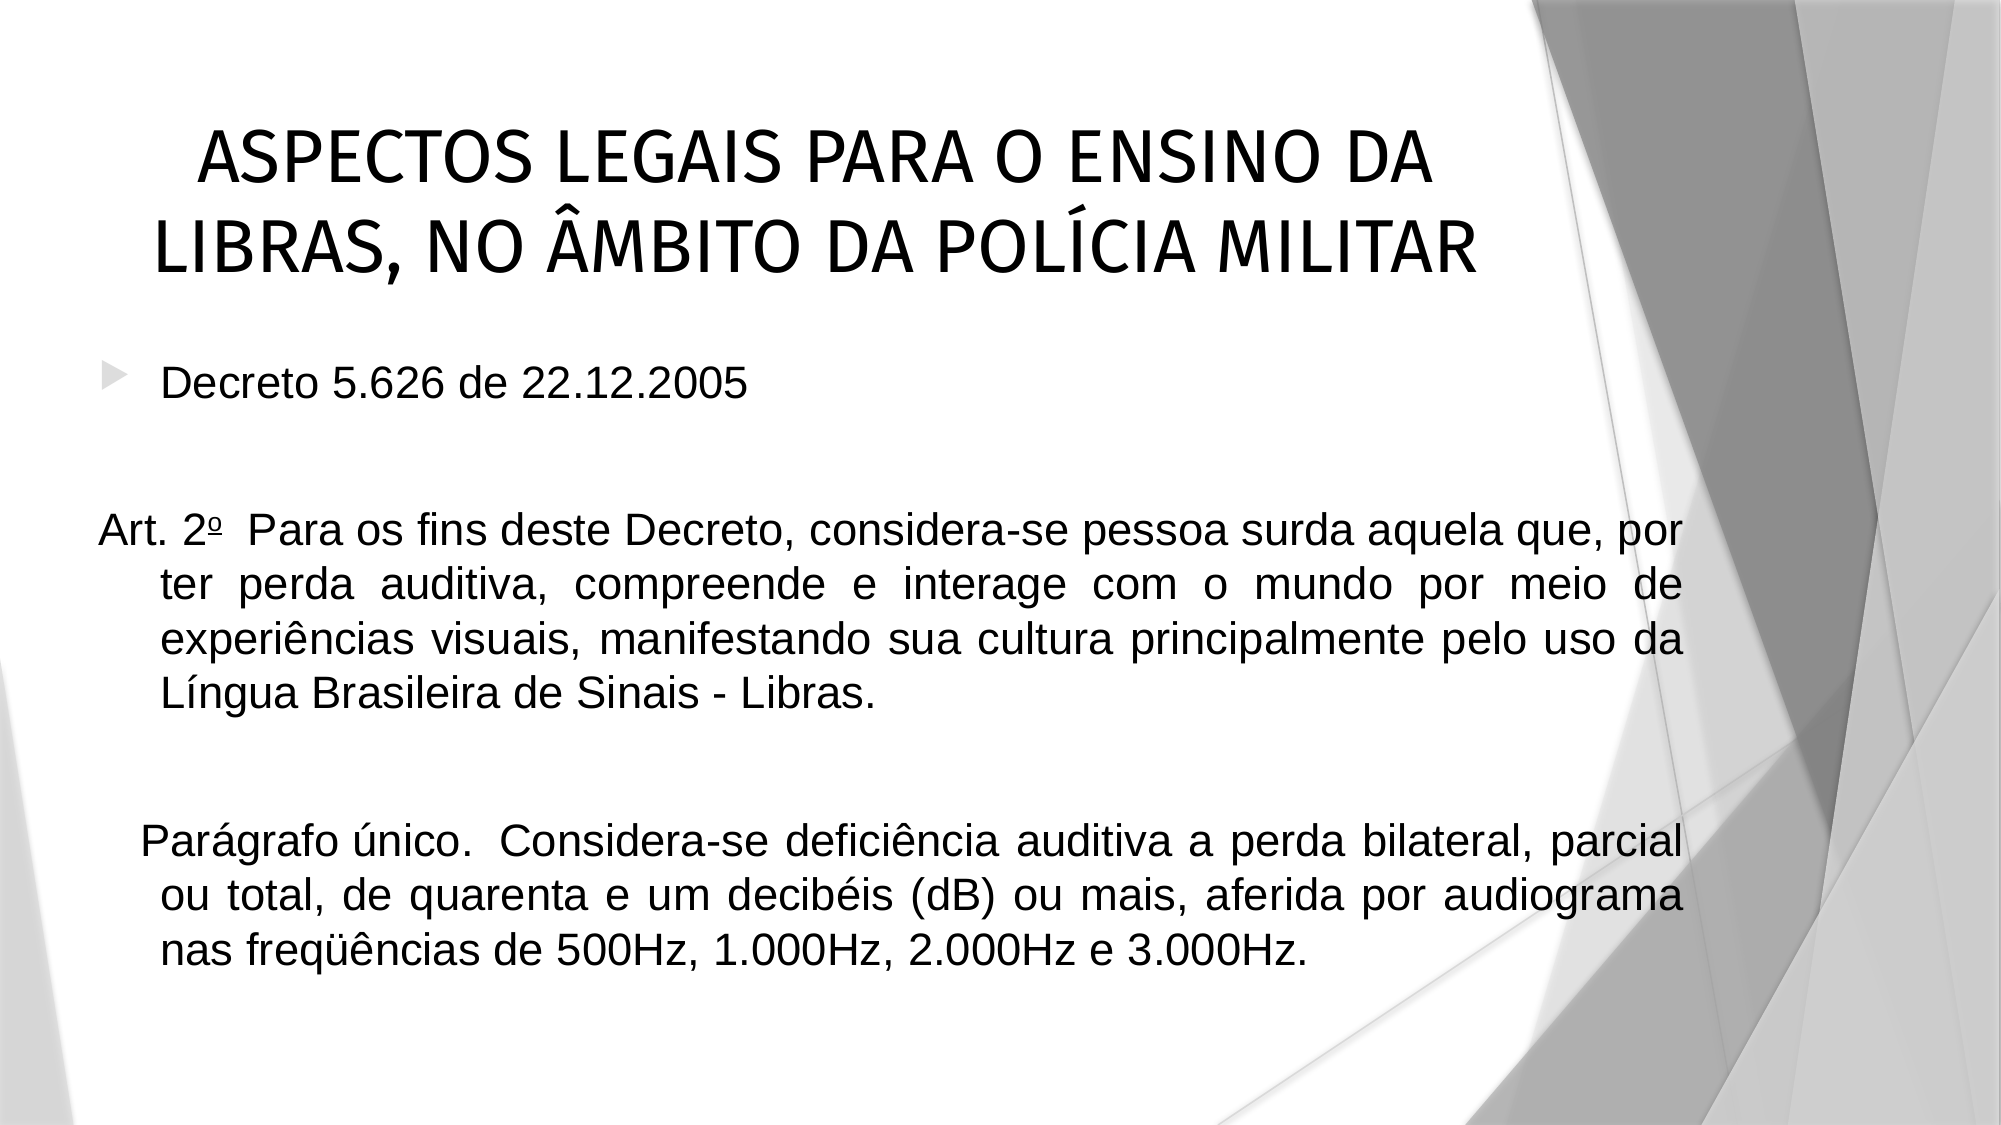

ASPECTOS LEGAIS PARA O ENSINO DA LIBRAS, NO ÂMBITO DA POLÍCIA MILITAR
Decreto 5.626 de 22.12.2005

Art. 2o  Para os fins deste Decreto, considera-se pessoa surda aquela que, por ter perda auditiva, compreende e interage com o mundo por meio de experiências visuais, manifestando sua cultura principalmente pelo uso da Língua Brasileira de Sinais - Libras.

   Parágrafo único.  Considera-se deficiência auditiva a perda bilateral, parcial ou total, de quarenta e um decibéis (dB) ou mais, aferida por audiograma nas freqüências de 500Hz, 1.000Hz, 2.000Hz e 3.000Hz.